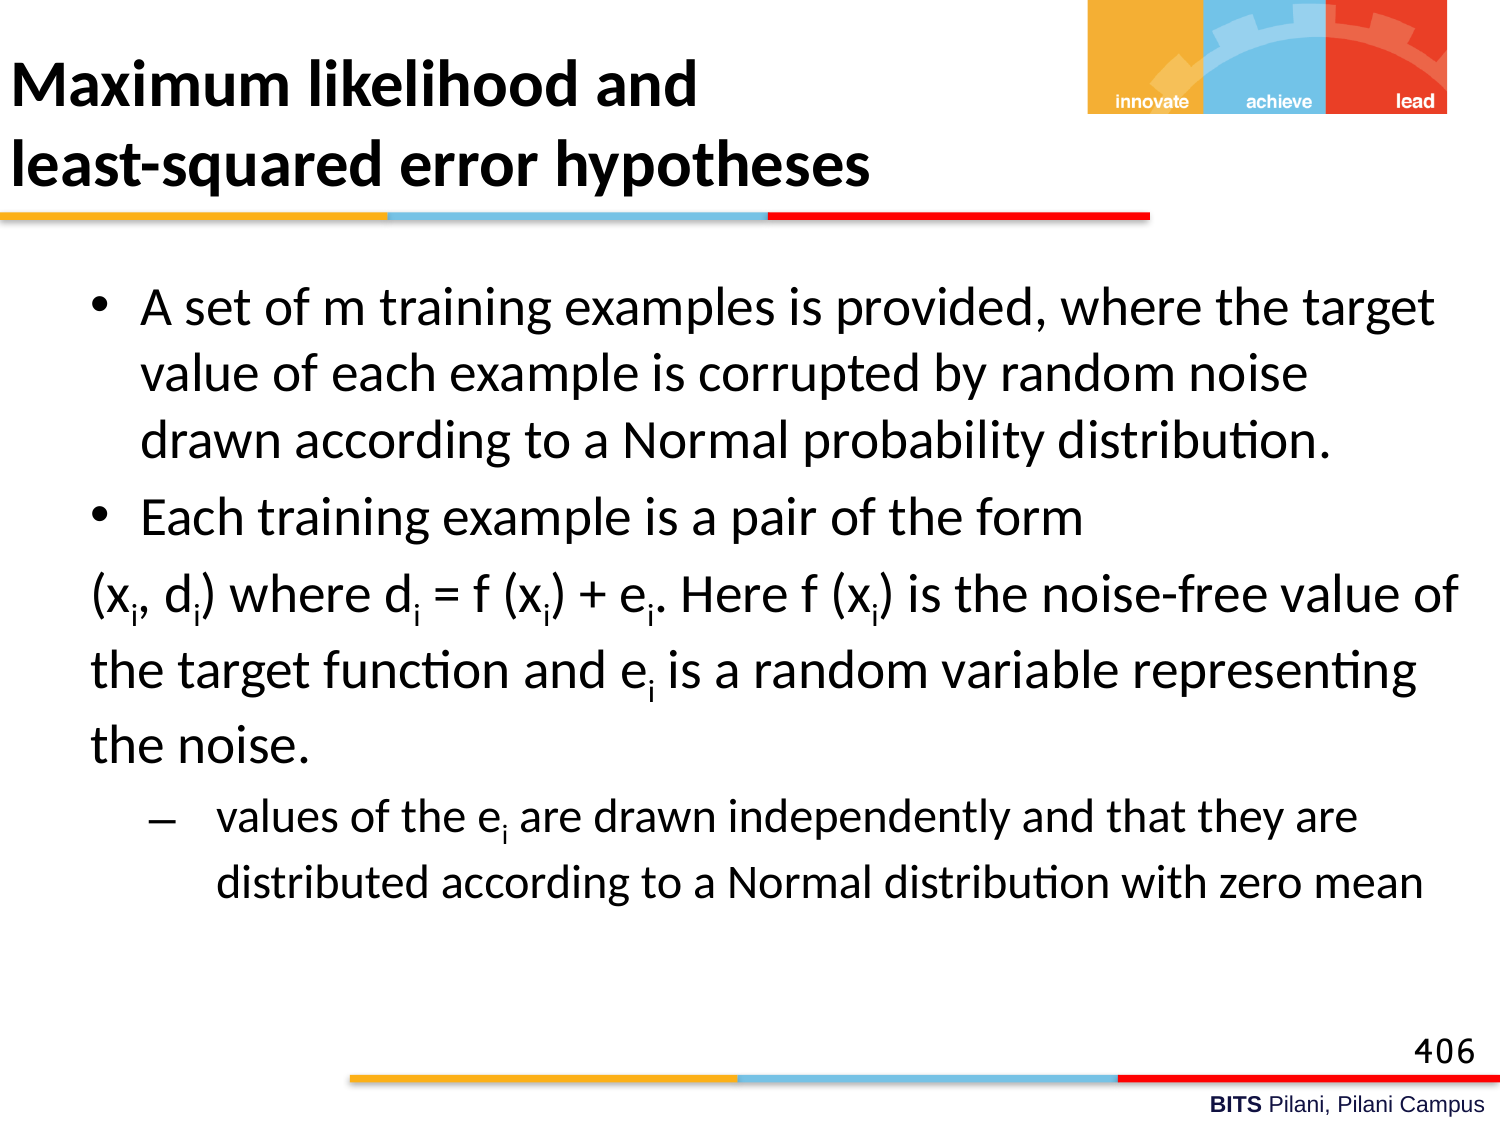

# Maximum likelihood and least-squared error hypotheses
A set of m training examples is provided, where the target value of each example is corrupted by random noise drawn according to a Normal probability distribution.
Each training example is a pair of the form
(xi, di) where di = f (xi) + ei. Here f (xi) is the noise-free value of the target function and ei is a random variable representing the noise.
values of the ei are drawn independently and that they are distributed according to a Normal distribution with zero mean
406